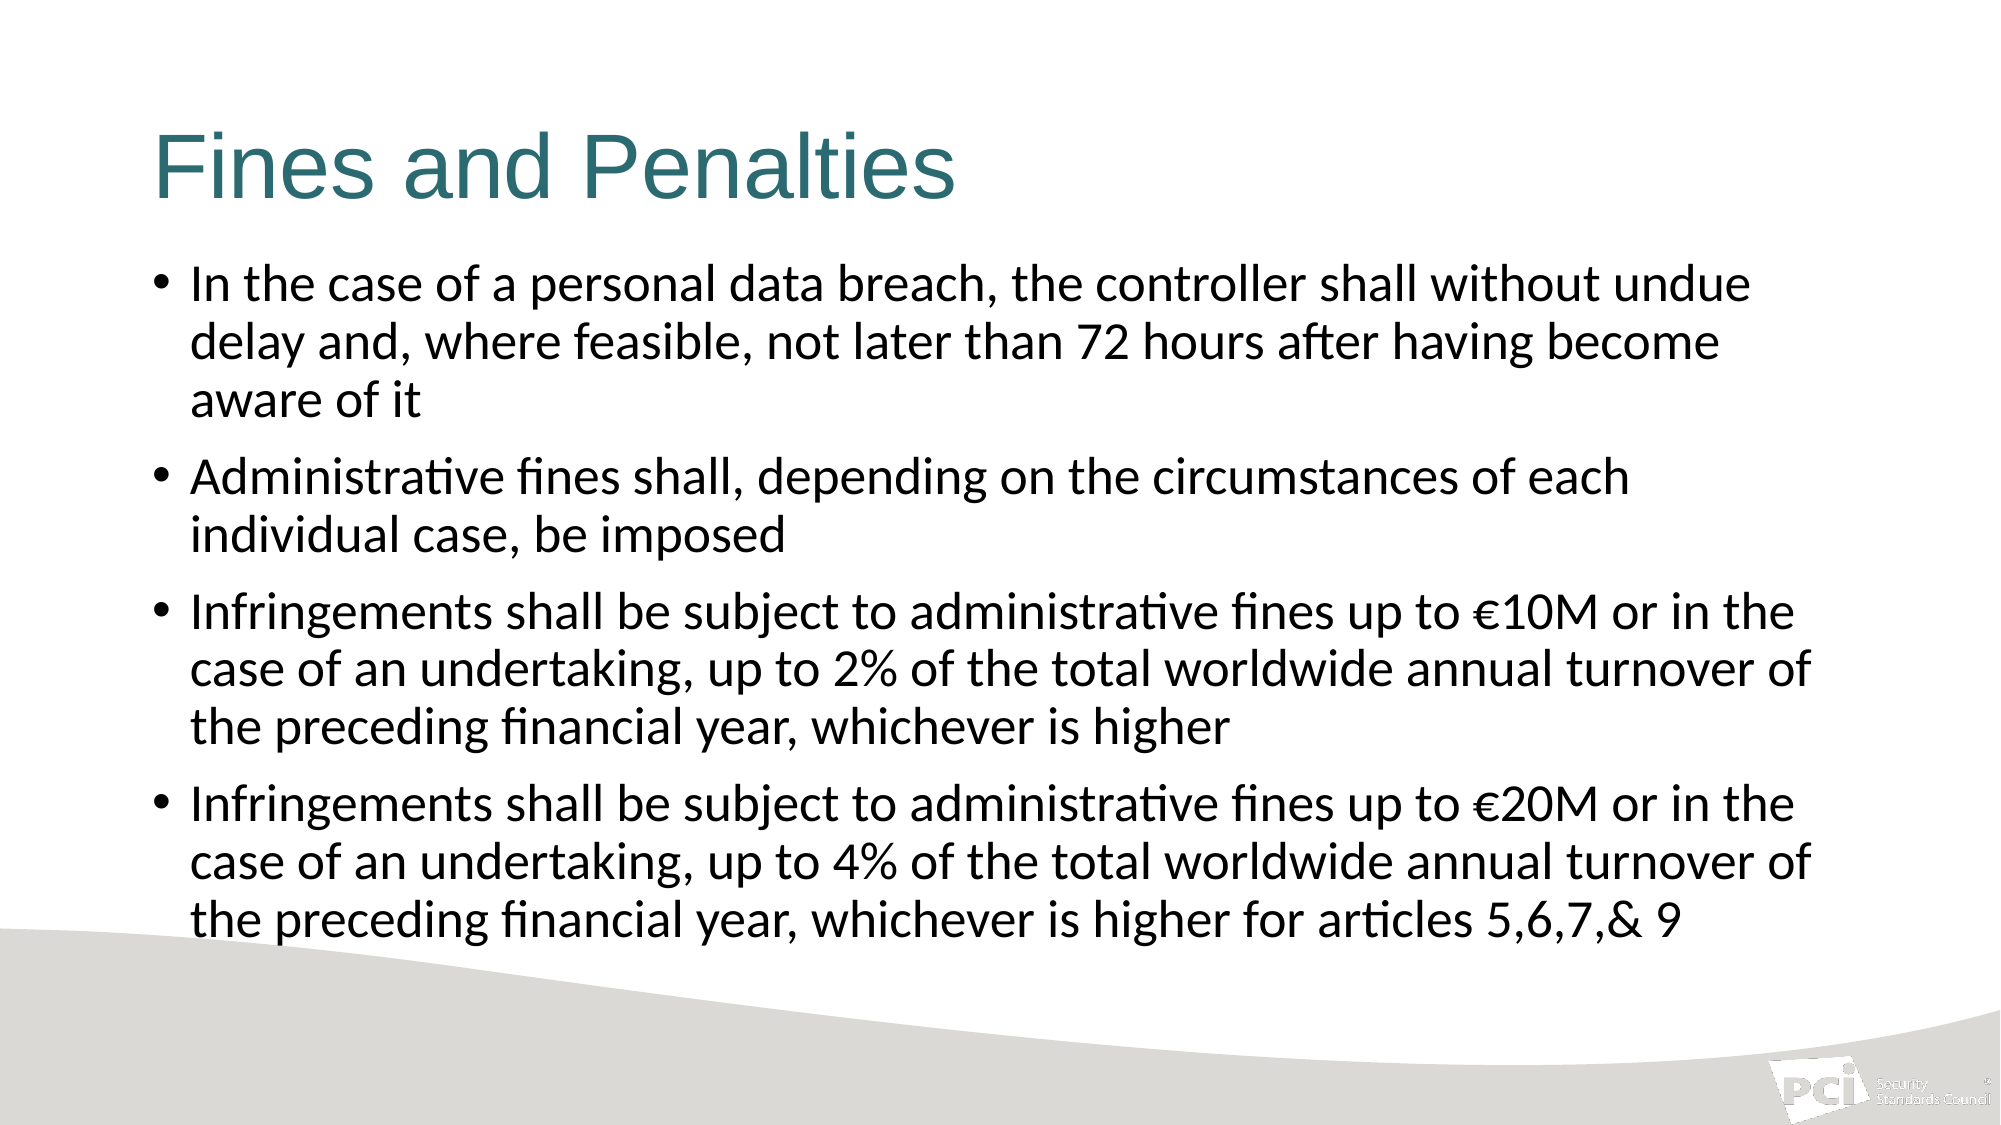

# Fines and Penalties
In the case of a personal data breach, the controller shall without undue delay and, where feasible, not later than 72 hours after having become aware of it
Administrative fines shall, depending on the circumstances of each individual case, be imposed
Infringements shall be subject to administrative fines up to €10M or in the case of an undertaking, up to 2% of the total worldwide annual turnover of the preceding financial year, whichever is higher
Infringements shall be subject to administrative fines up to €20M or in the case of an undertaking, up to 4% of the total worldwide annual turnover of the preceding financial year, whichever is higher for articles 5,6,7,& 9

18